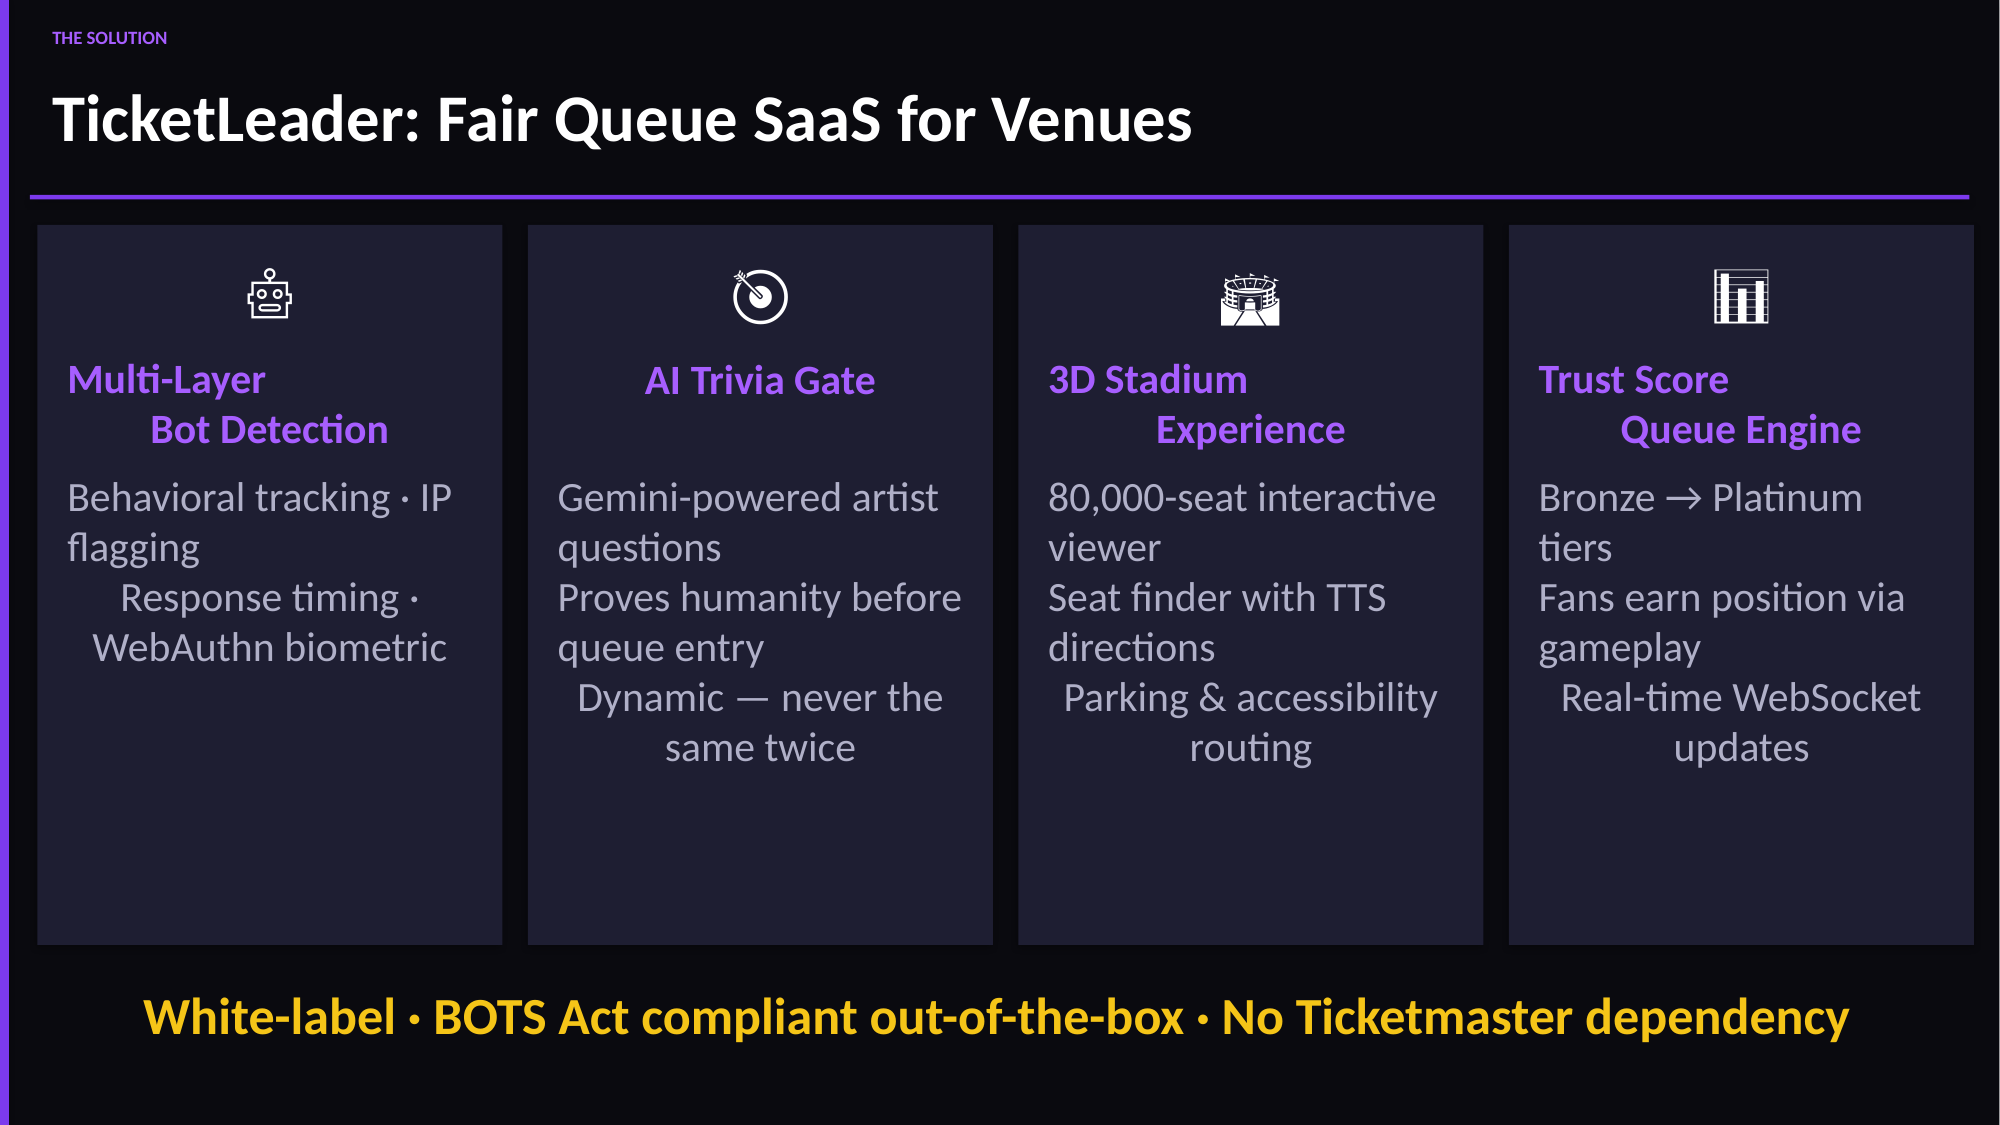

THE SOLUTION
TicketLeader: Fair Queue SaaS for Venues

🤖
🎯
🏟️
📊
Multi-Layer
Bot Detection
AI Trivia Gate
3D Stadium
Experience
Trust Score
Queue Engine
Behavioral tracking · IP flagging
Response timing · WebAuthn biometric
Gemini-powered artist questions
Proves humanity before queue entry
Dynamic — never the same twice
80,000-seat interactive viewer
Seat finder with TTS directions
Parking & accessibility routing
Bronze → Platinum tiers
Fans earn position via gameplay
Real-time WebSocket updates
White-label · BOTS Act compliant out-of-the-box · No Ticketmaster dependency